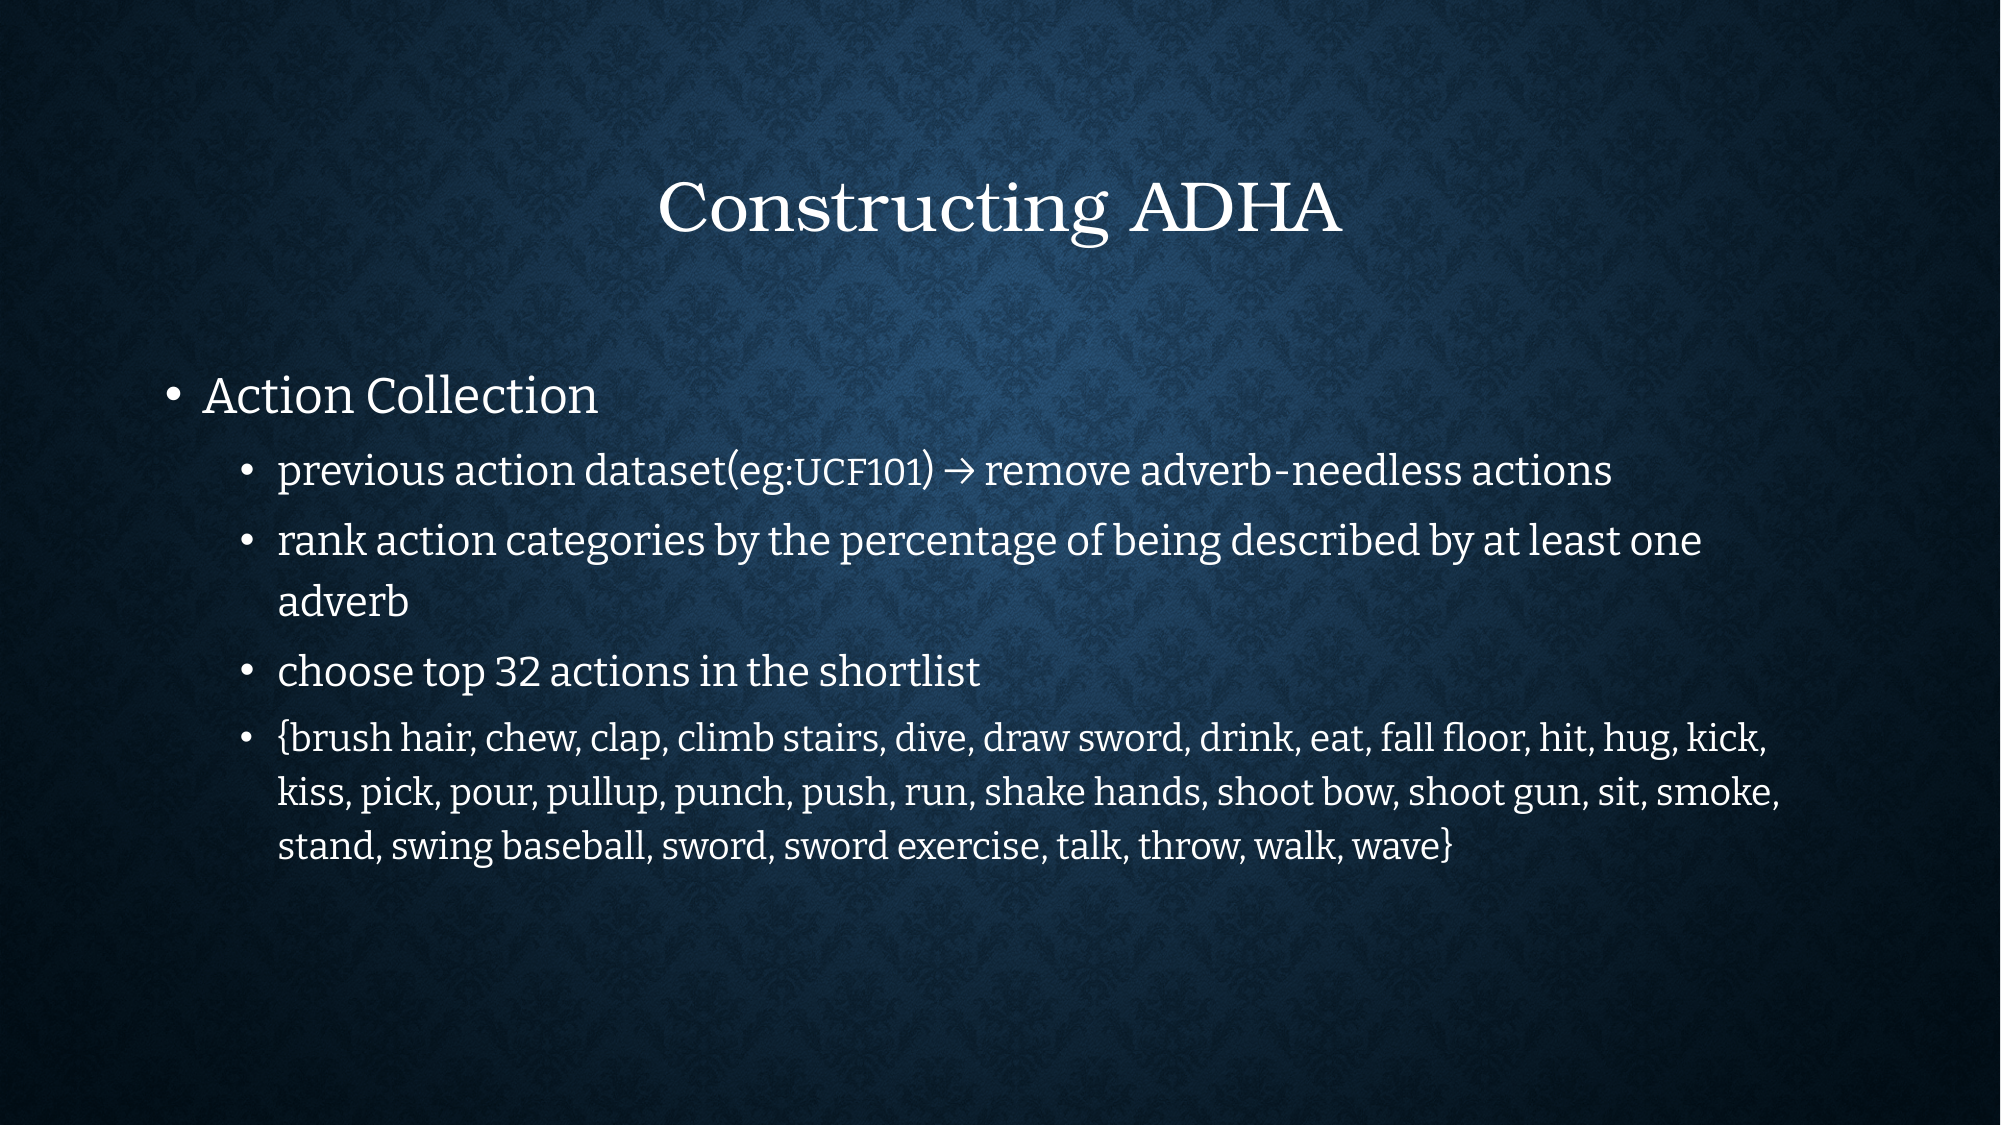

# Constructing ADHA
Action Collection
previous action dataset(eg:UCF101) → remove adverb-needless actions
rank action categories by the percentage of being described by at least one adverb
choose top 32 actions in the shortlist
{brush hair, chew, clap, climb stairs, dive, draw sword, drink, eat, fall floor, hit, hug, kick, kiss, pick, pour, pullup, punch, push, run, shake hands, shoot bow, shoot gun, sit, smoke, stand, swing baseball, sword, sword exercise, talk, throw, walk, wave}